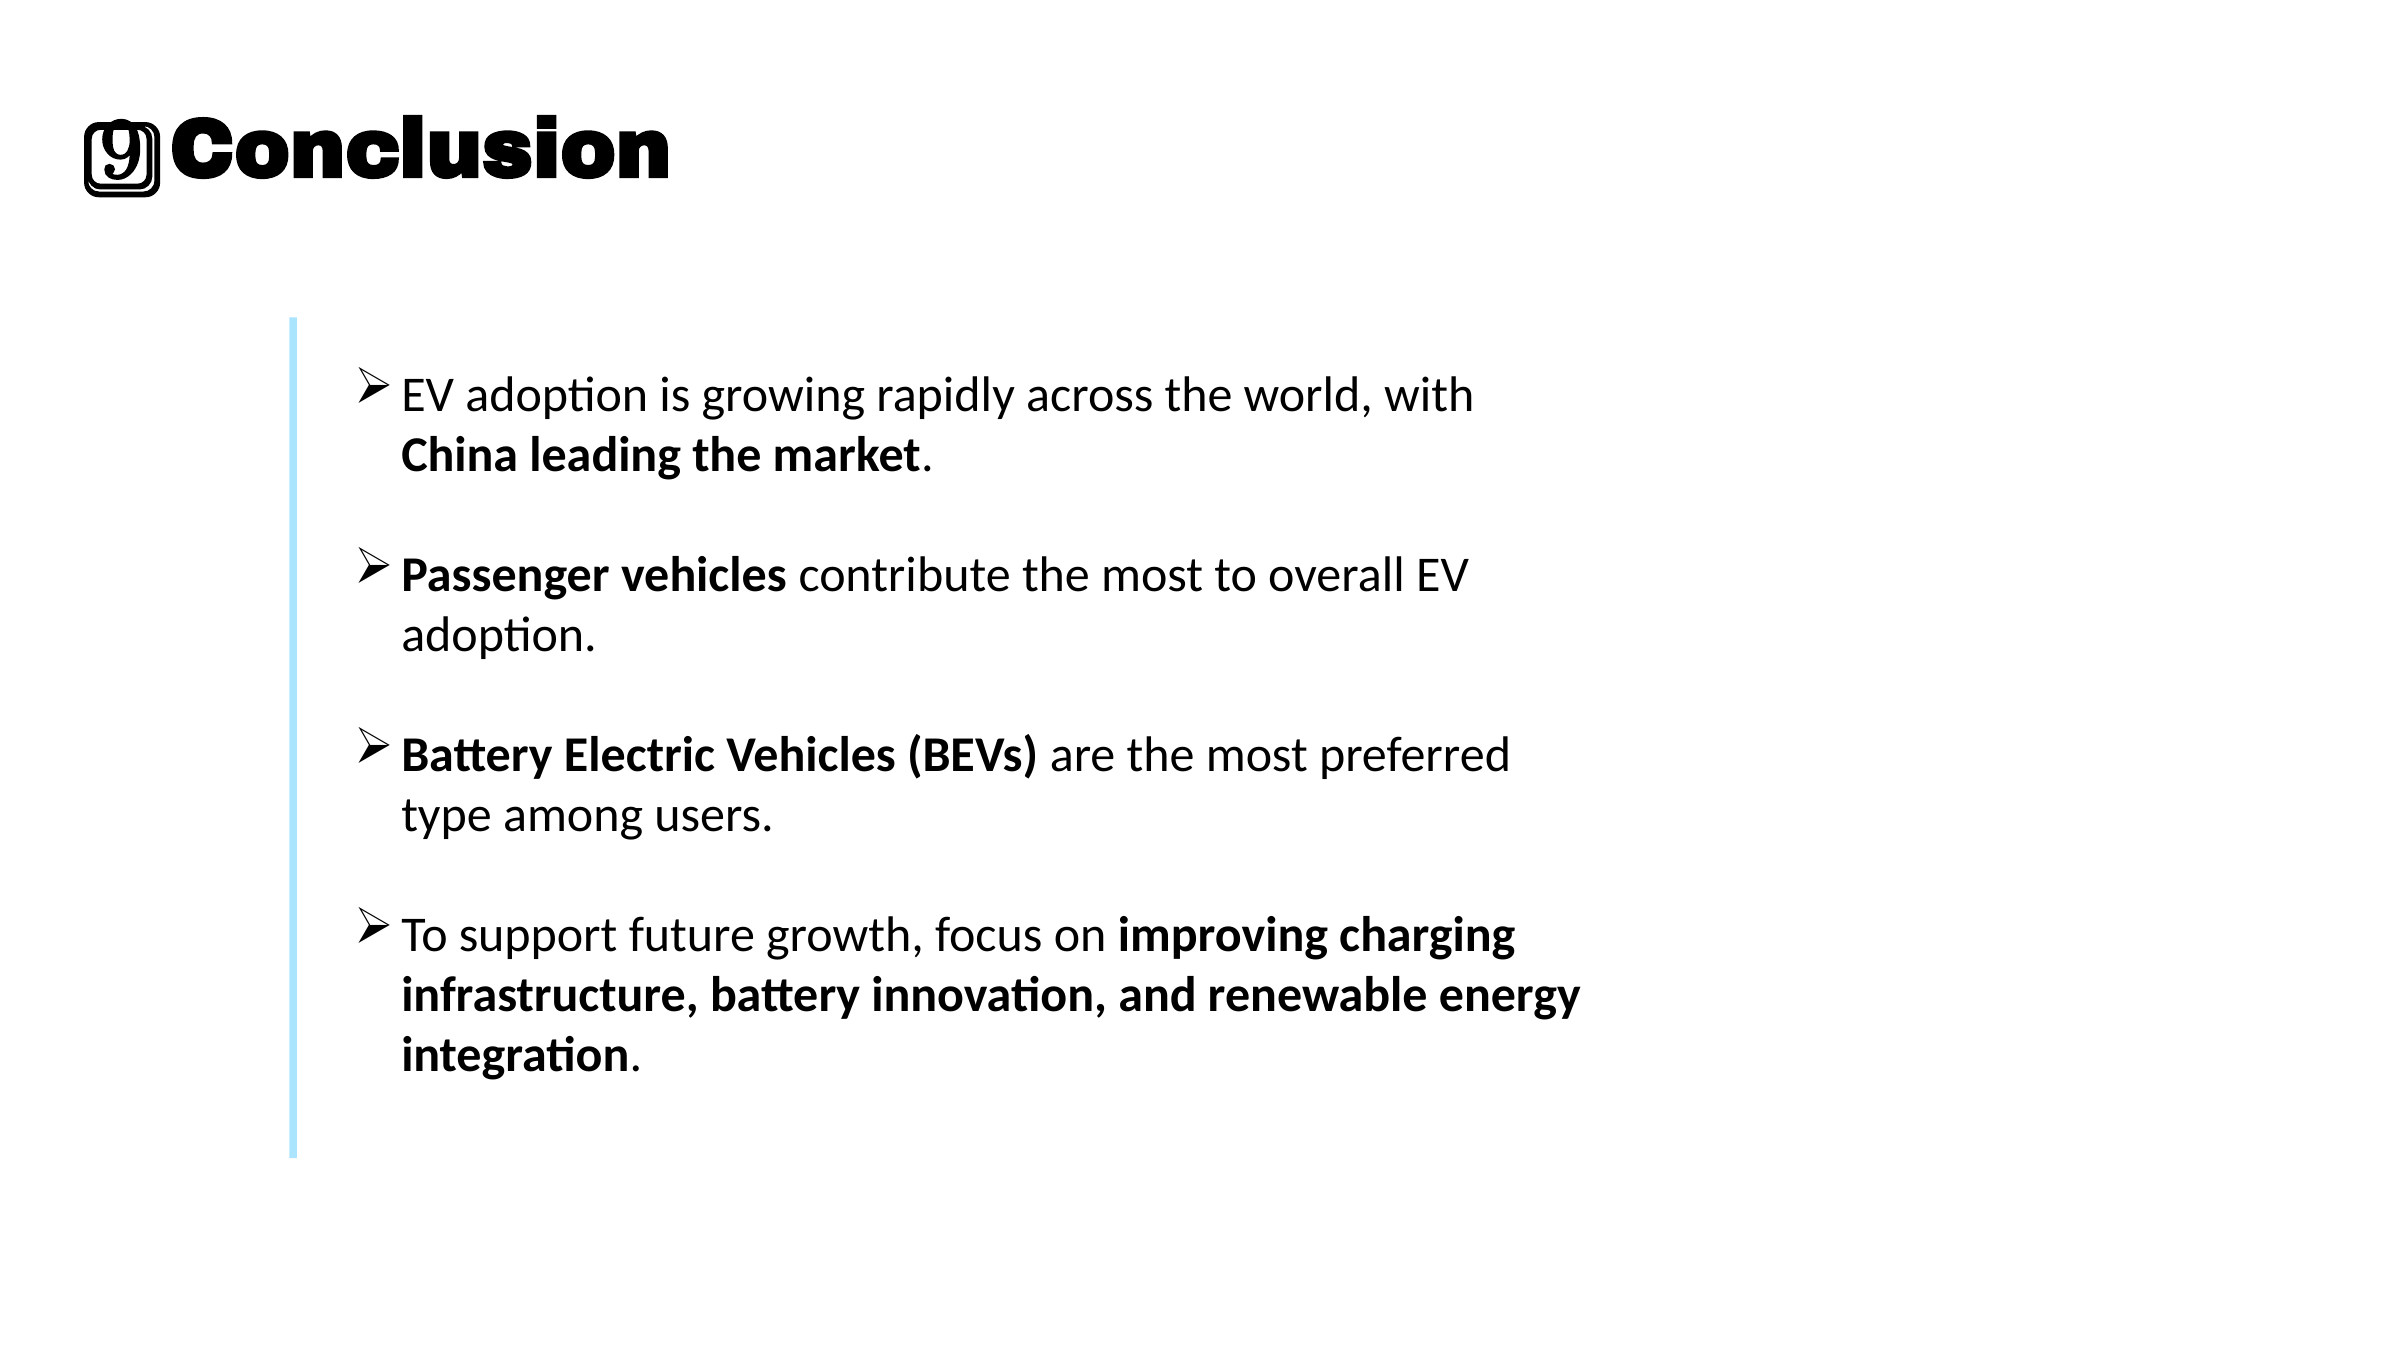

9️⃣ Conclusion

EV adoption is growing rapidly across the world, with China leading the market.

Passenger vehicles contribute the most to overall EV adoption.

Battery Electric Vehicles (BEVs) are the most preferred type among users.

To support future growth, focus on improving charging infrastructure, battery innovation, and renewable energy integration.